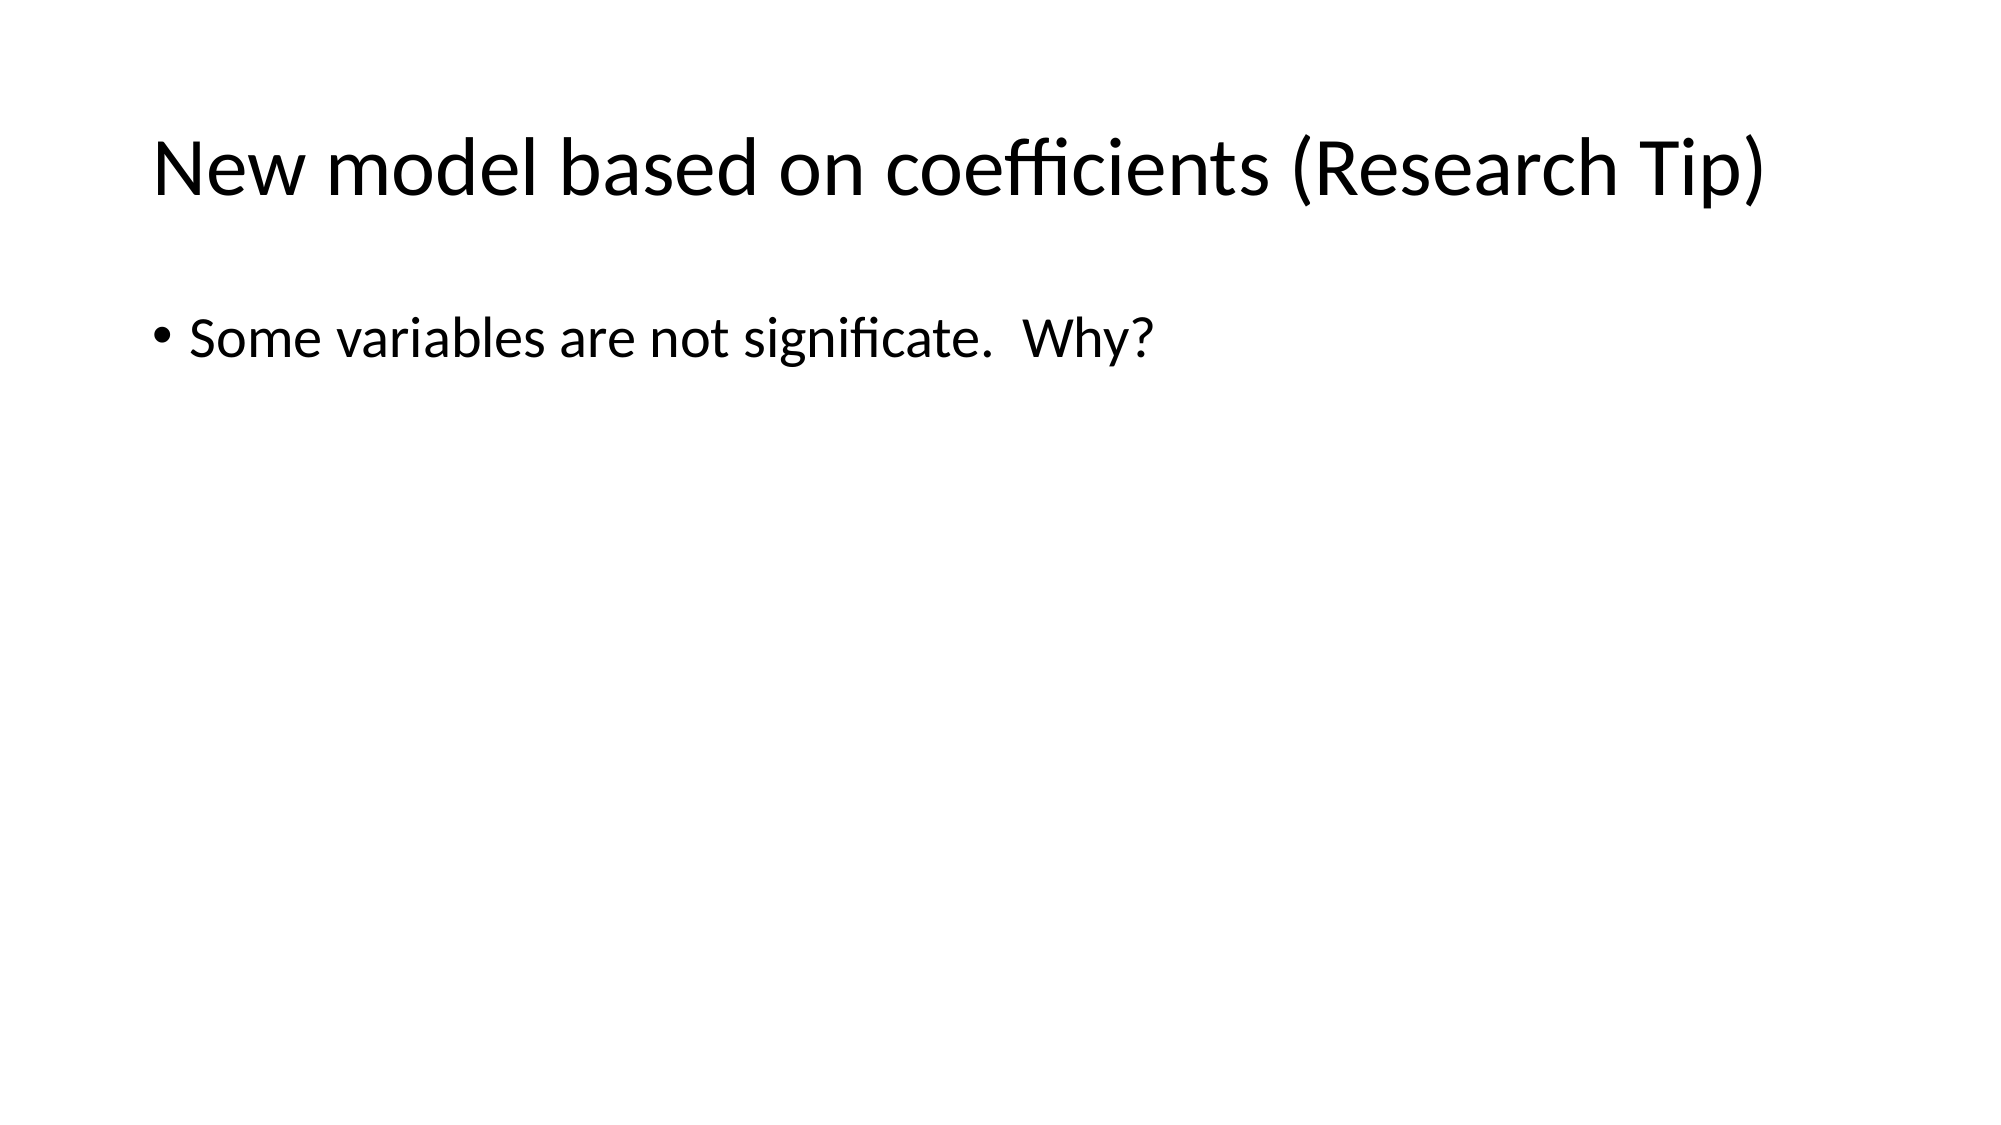

# New model based on coefficients (Research Tip)
Some variables are not significate.  Why?